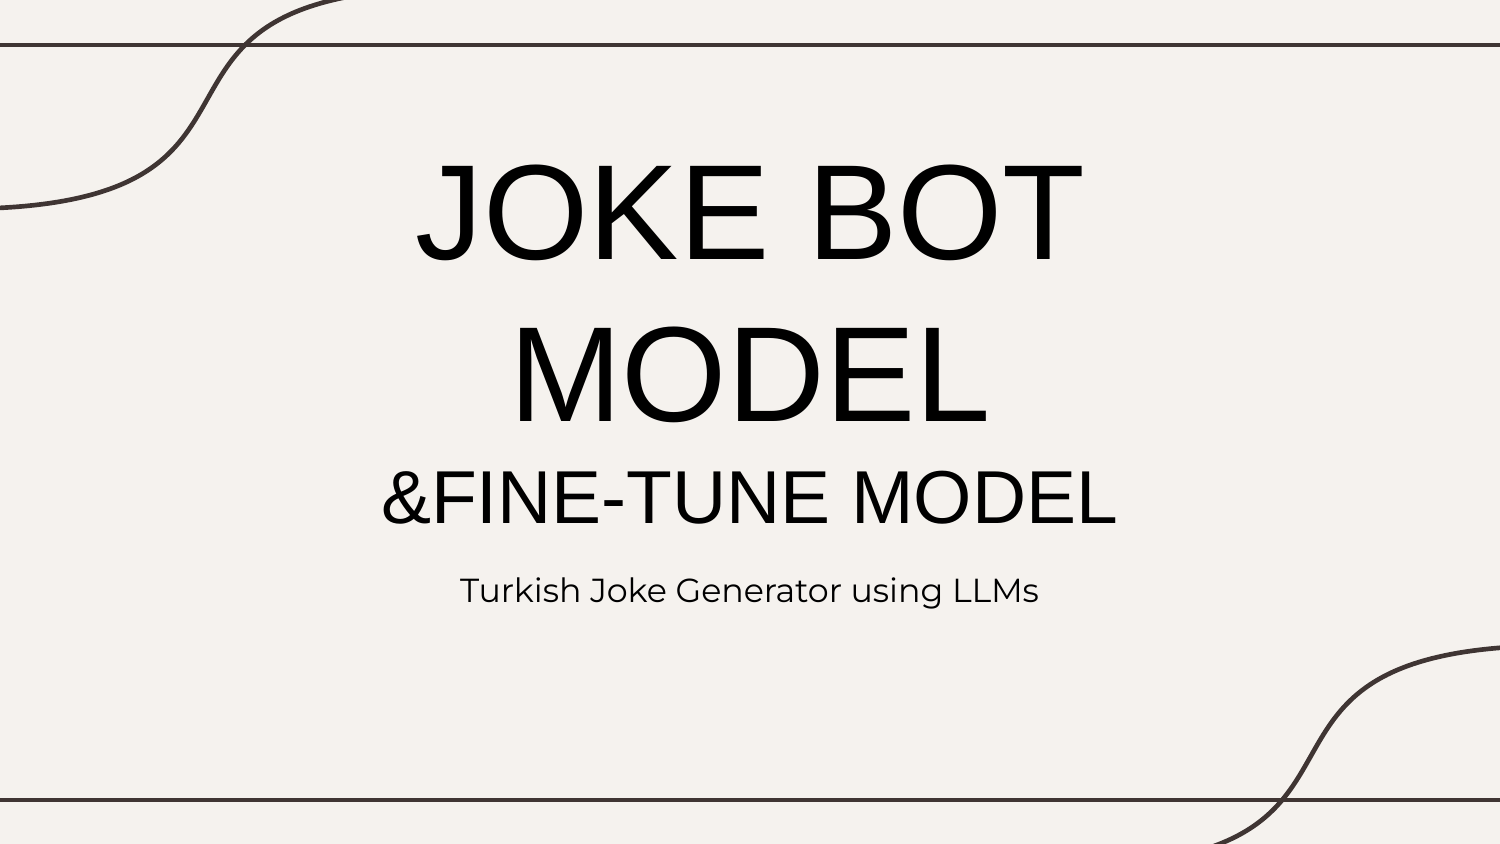

# JOKE BOT MODEL &FINE-TUNE MODEL
Turkish Joke Generator using LLMs